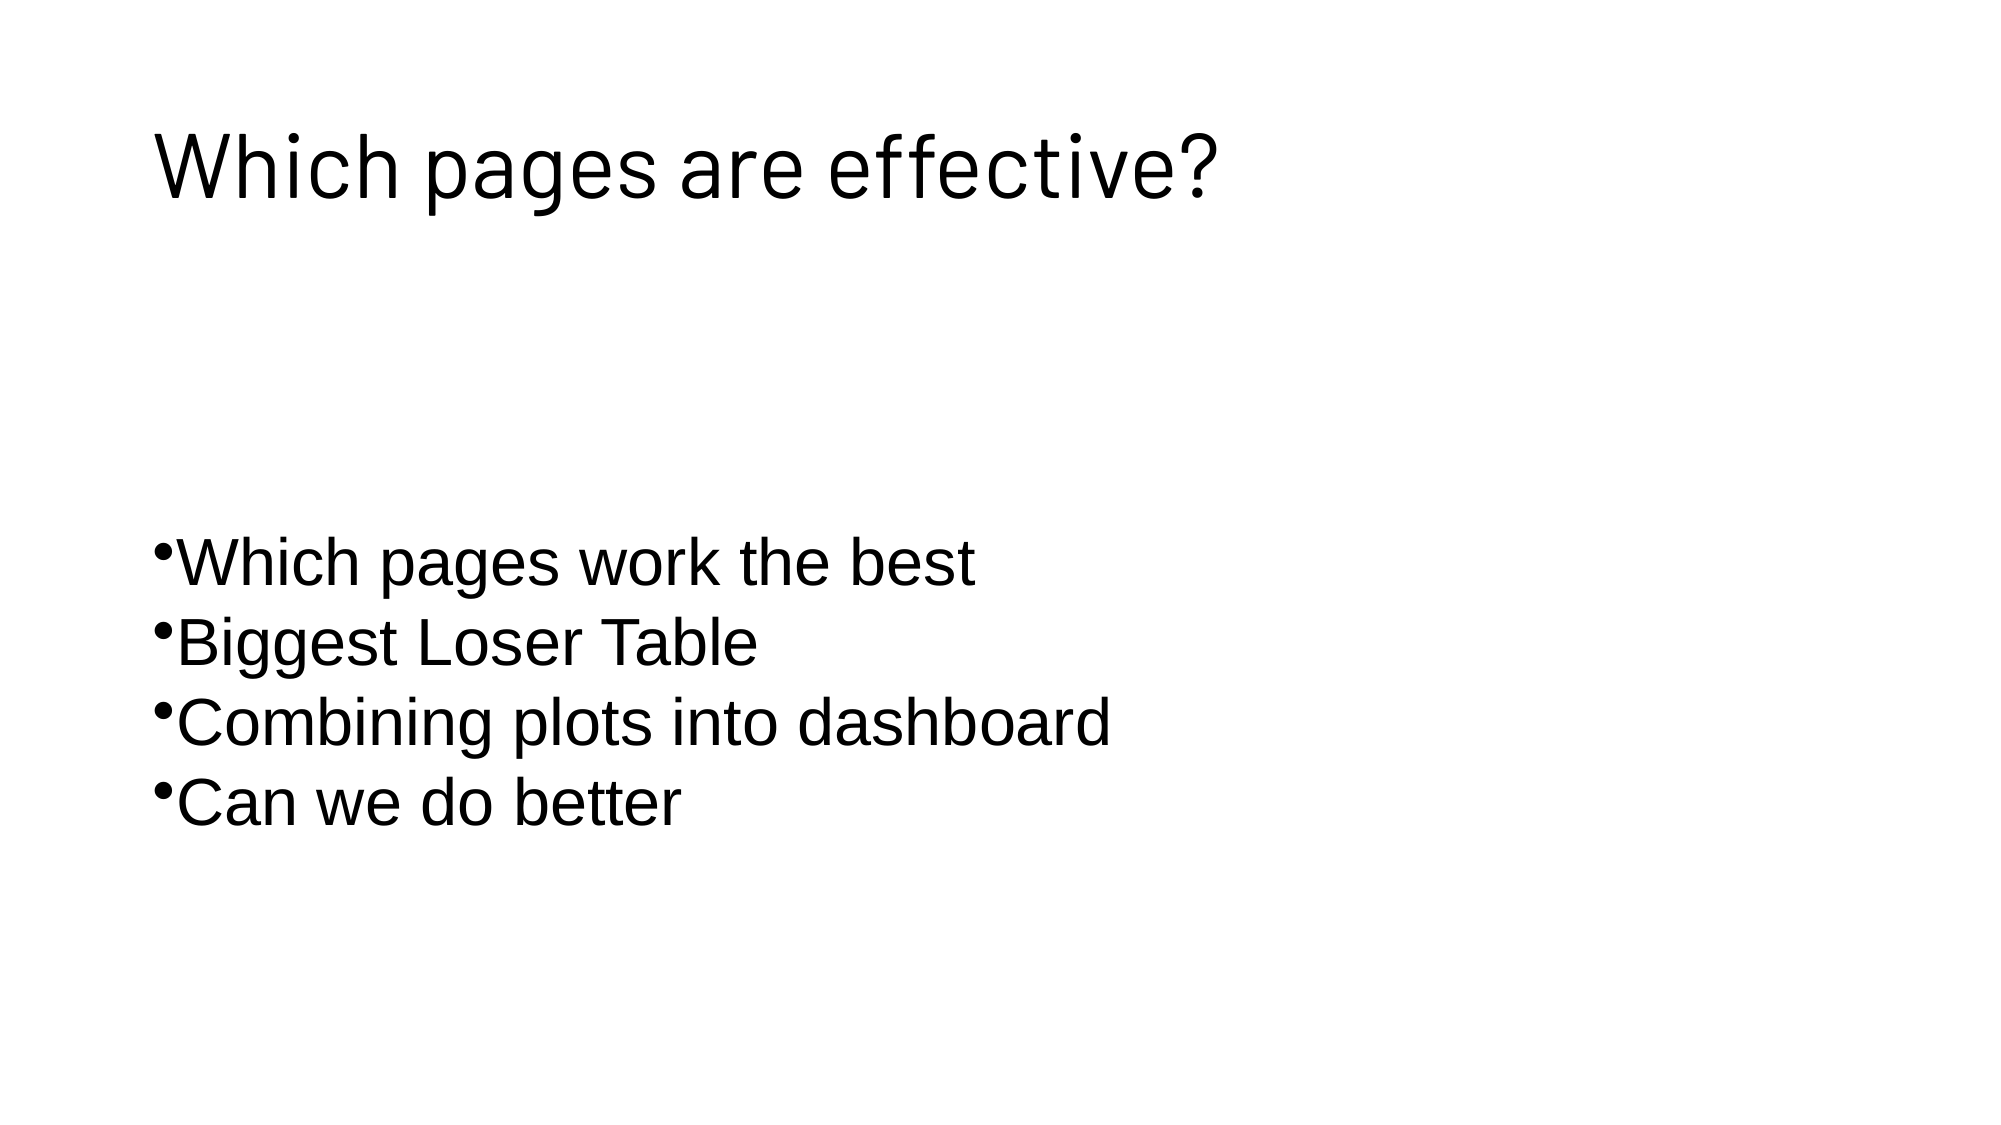

# Which pages are effective?

Which pages work the best
Biggest Loser Table
Combining plots into dashboard
Can we do better